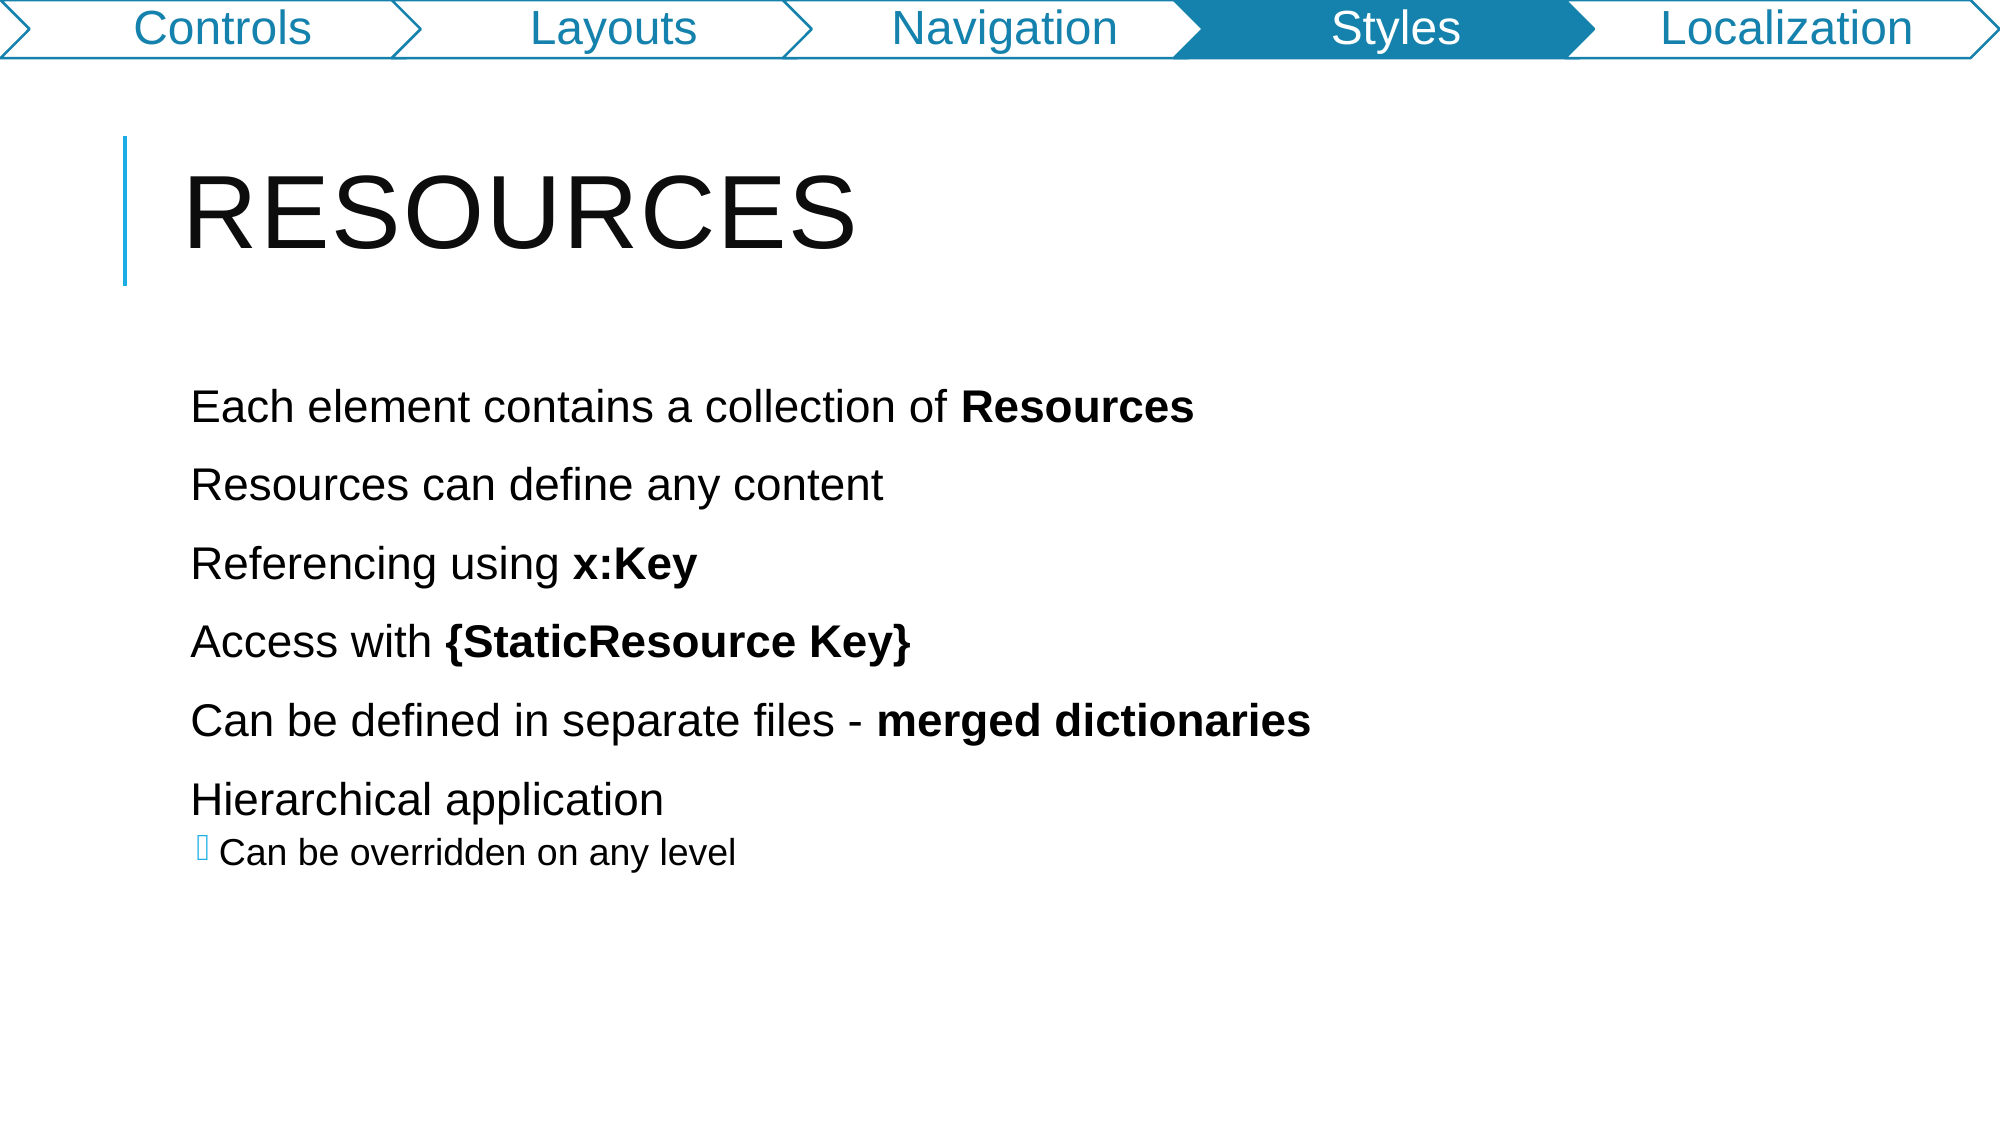

Controls
Layouts
Navigation
Styles
Localization
# Resources
Each element contains a collection of Resources
Resources can define any content
Referencing using x:Key
Access with {StaticResource Key}
Can be defined in separate files - merged dictionaries
Hierarchical application
Can be overridden on any level